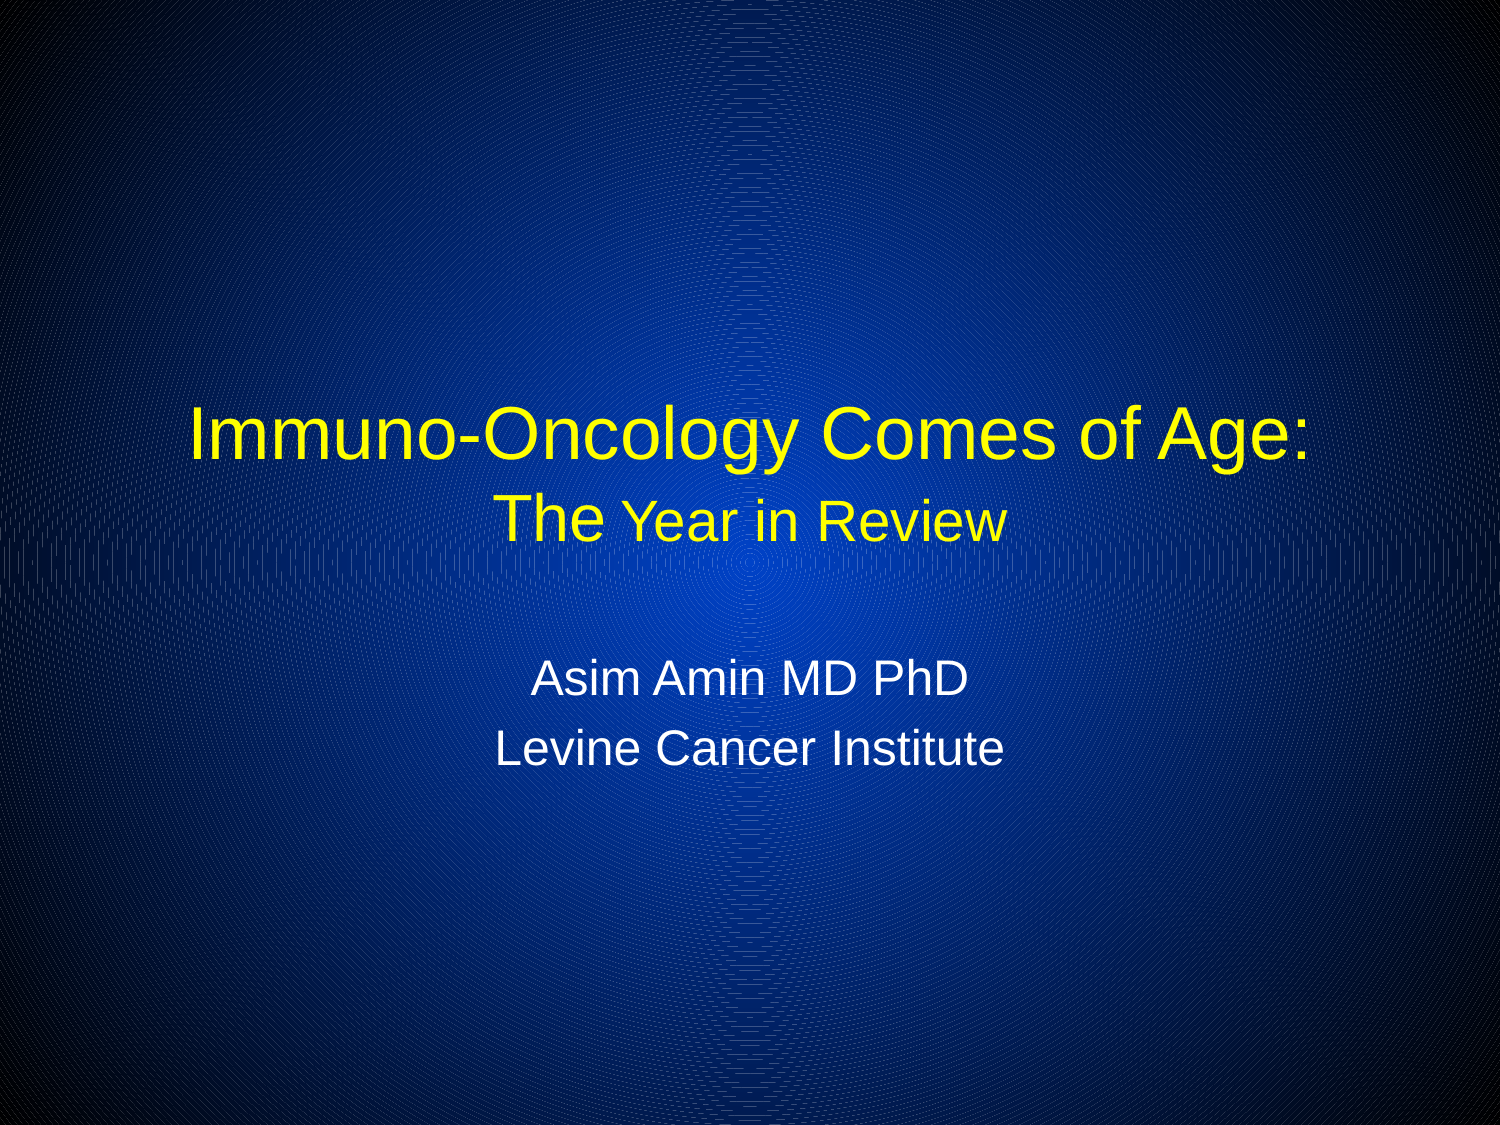

# Immuno-Oncology Comes of Age: The Year in Review
Asim Amin MD PhD
Levine Cancer Institute